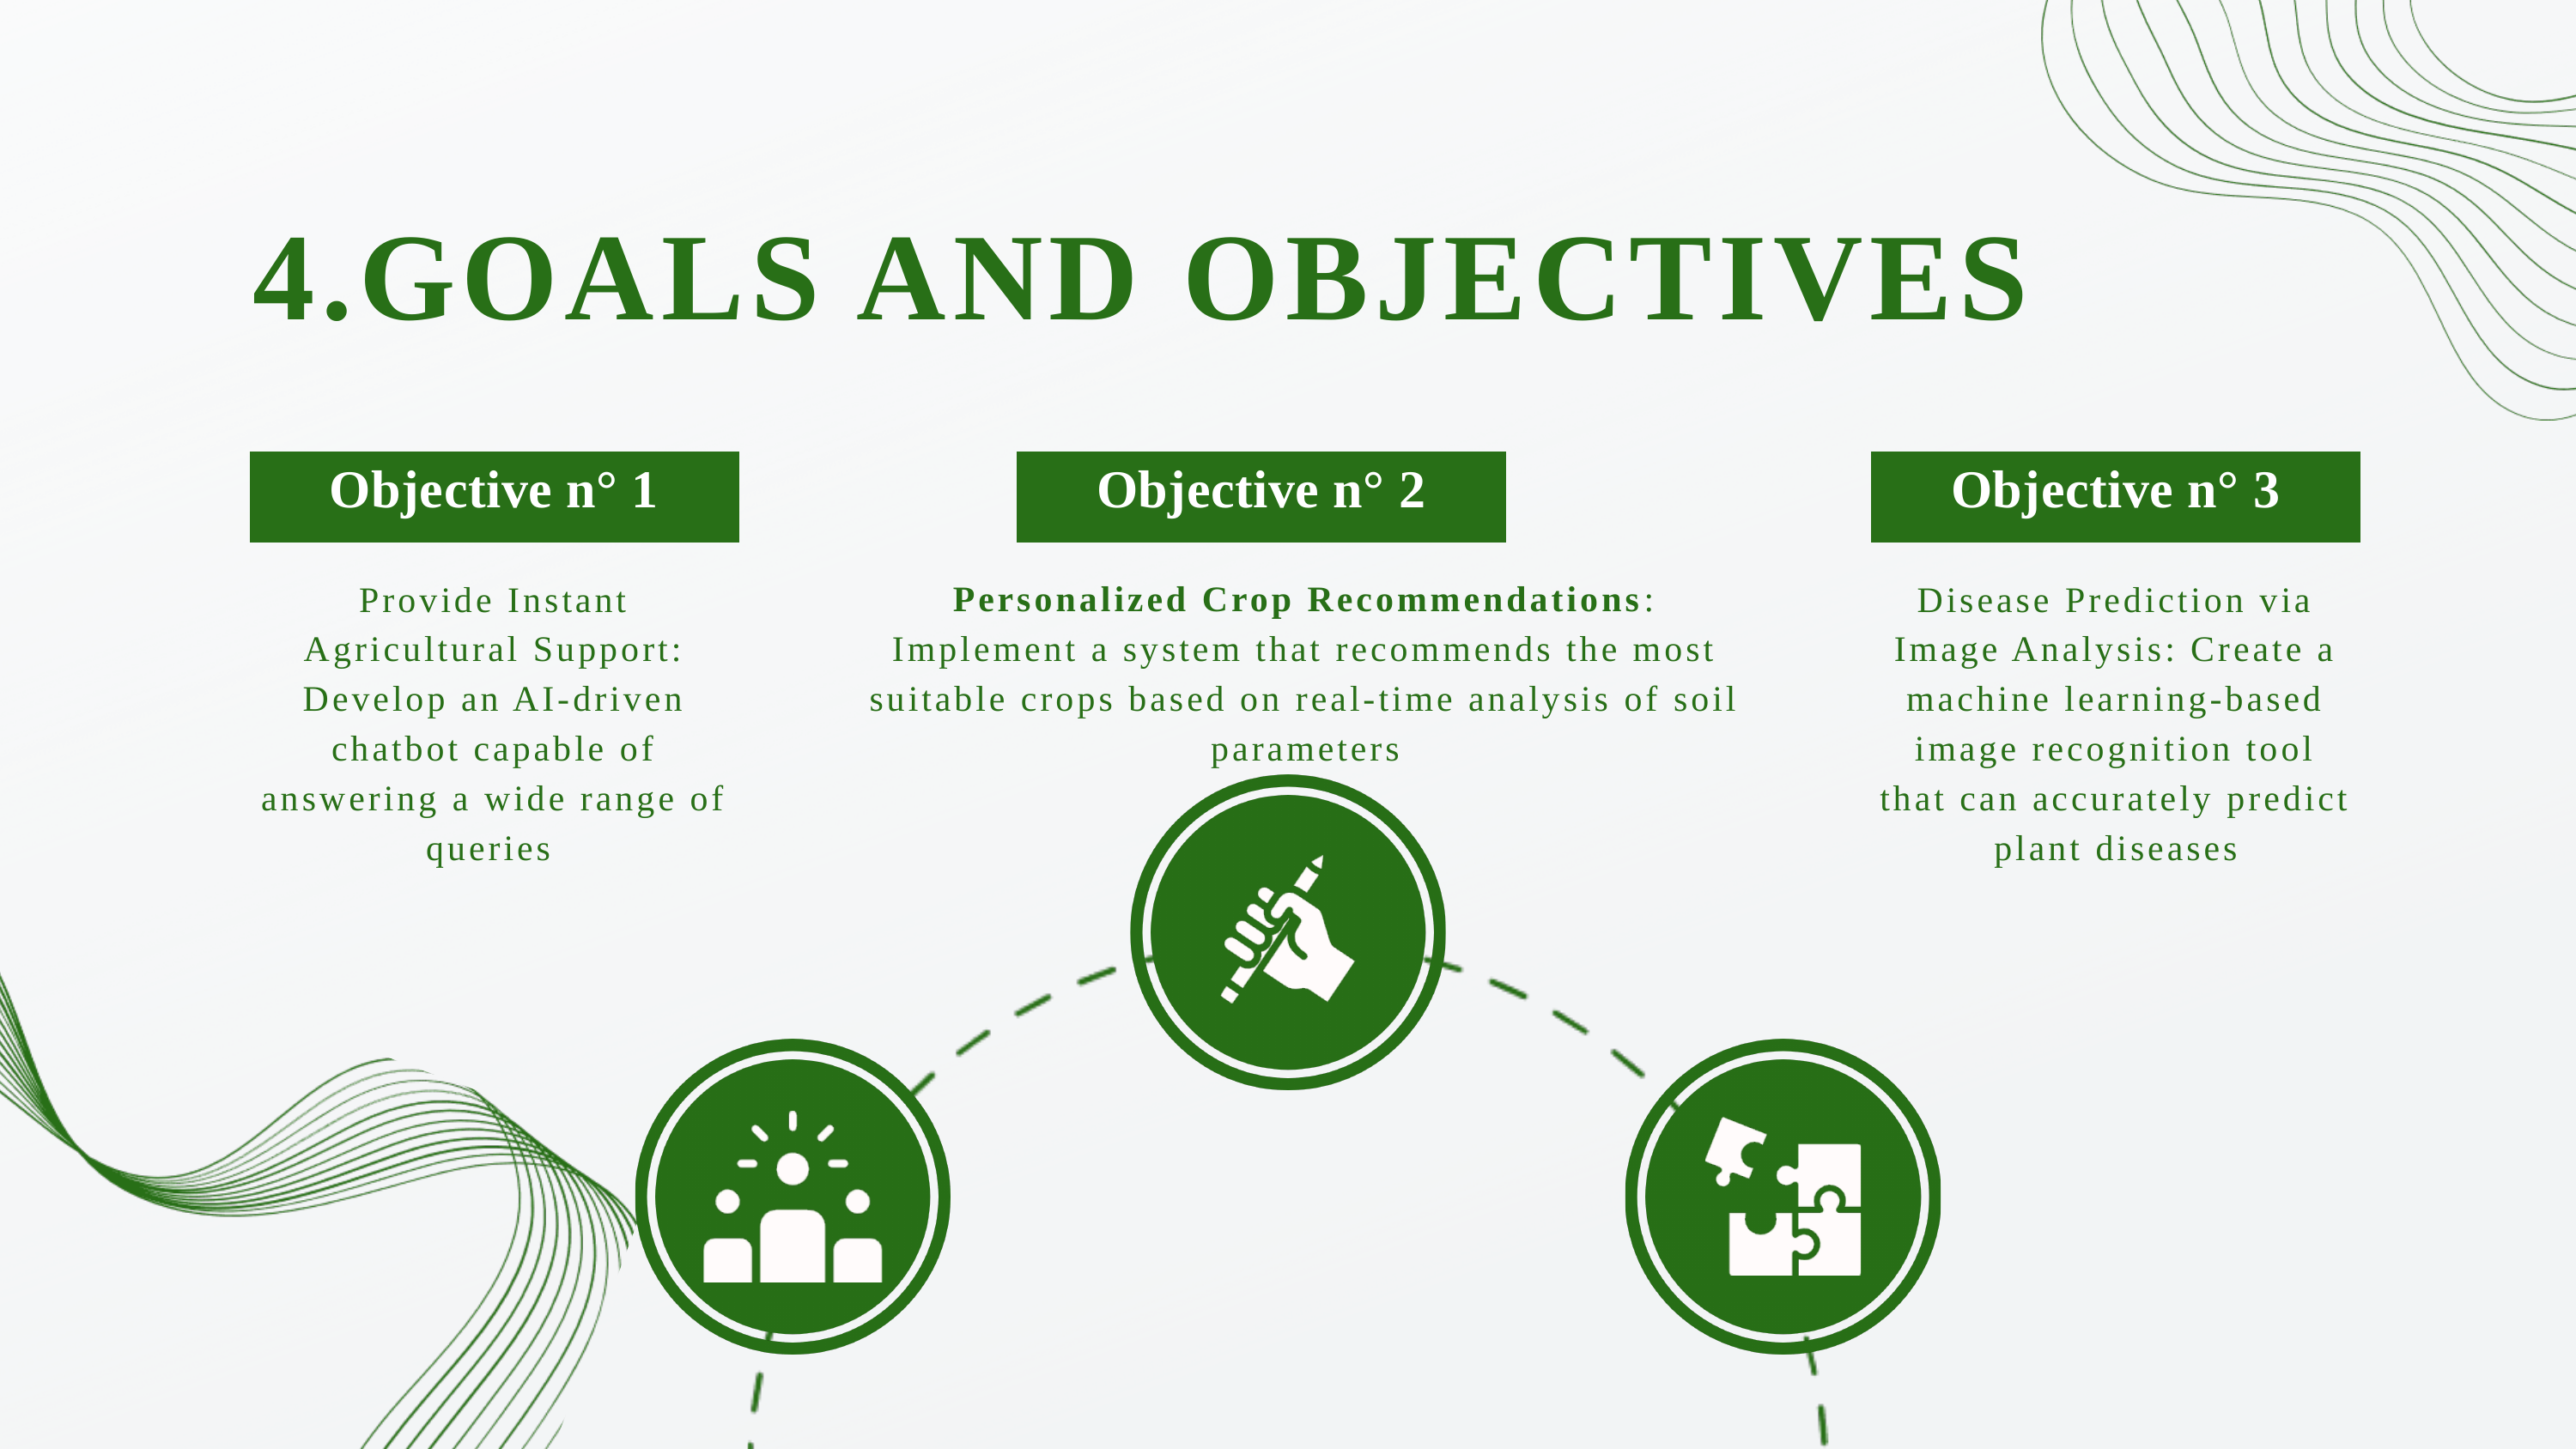

4.GOALS AND OBJECTIVES

Objective n° 1

Objective n° 2

Objective n° 3
Personalized Crop Recommendations: Implement a system that recommends the most suitable crops based on real-time analysis of soil parameters
Provide Instant Agricultural Support: Develop an AI-driven chatbot capable of answering a wide range of queries
Disease Prediction via Image Analysis: Create a machine learning-based image recognition tool that can accurately predict plant diseases